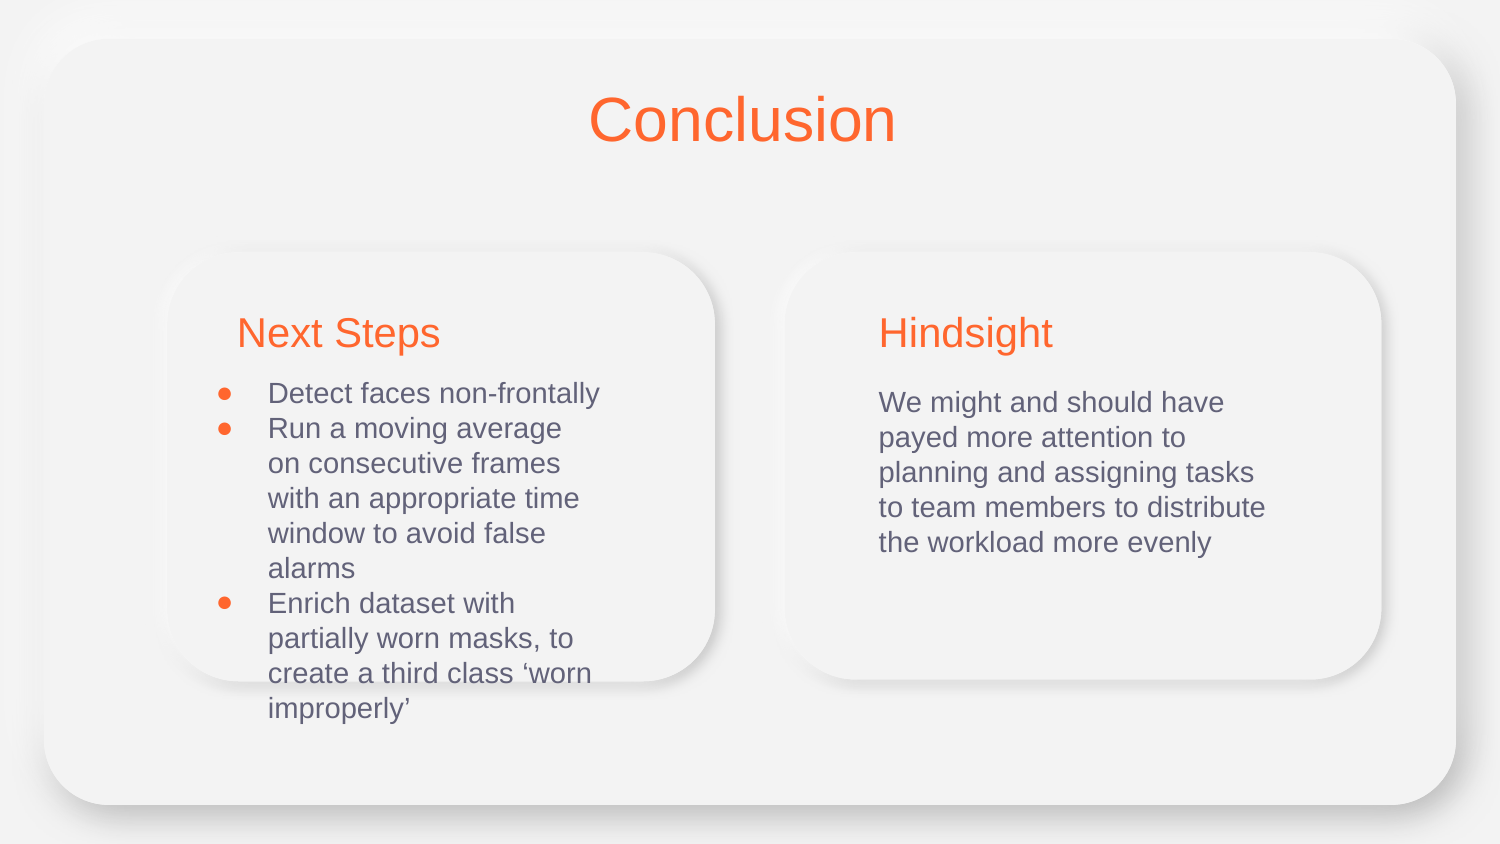

# Conclusion

Detect faces non-frontally
Run a moving average on consecutive frames with an appropriate time window to avoid false alarms
Enrich dataset with partially worn masks, to create a third class ‘worn improperly’

Next Steps
Hindsight
We might and should have payed more attention to planning and assigning tasks to team members to distribute the workload more evenly